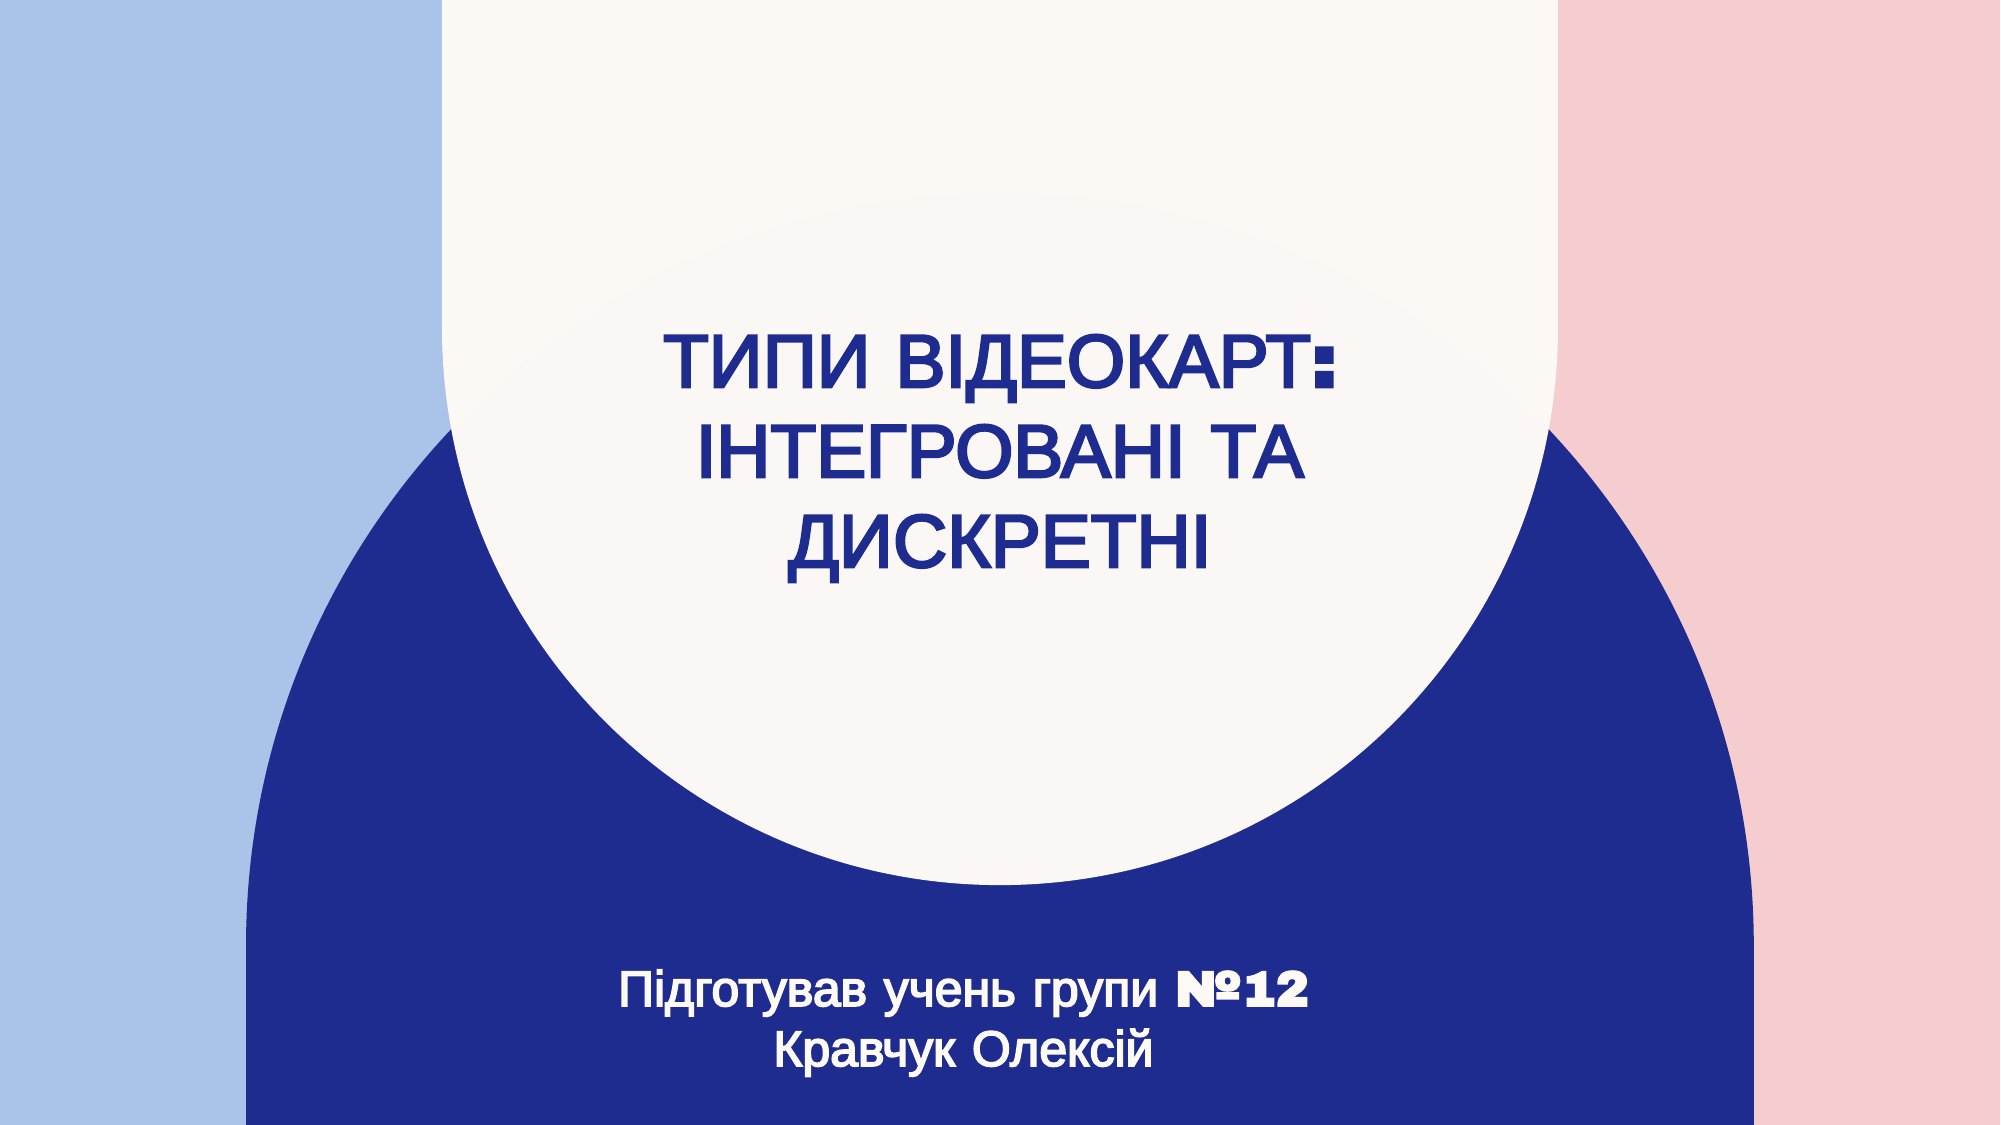

# Типи відеокарт: інтегровані та дискретні
Підготував учень групи №12
Кравчук Олексій